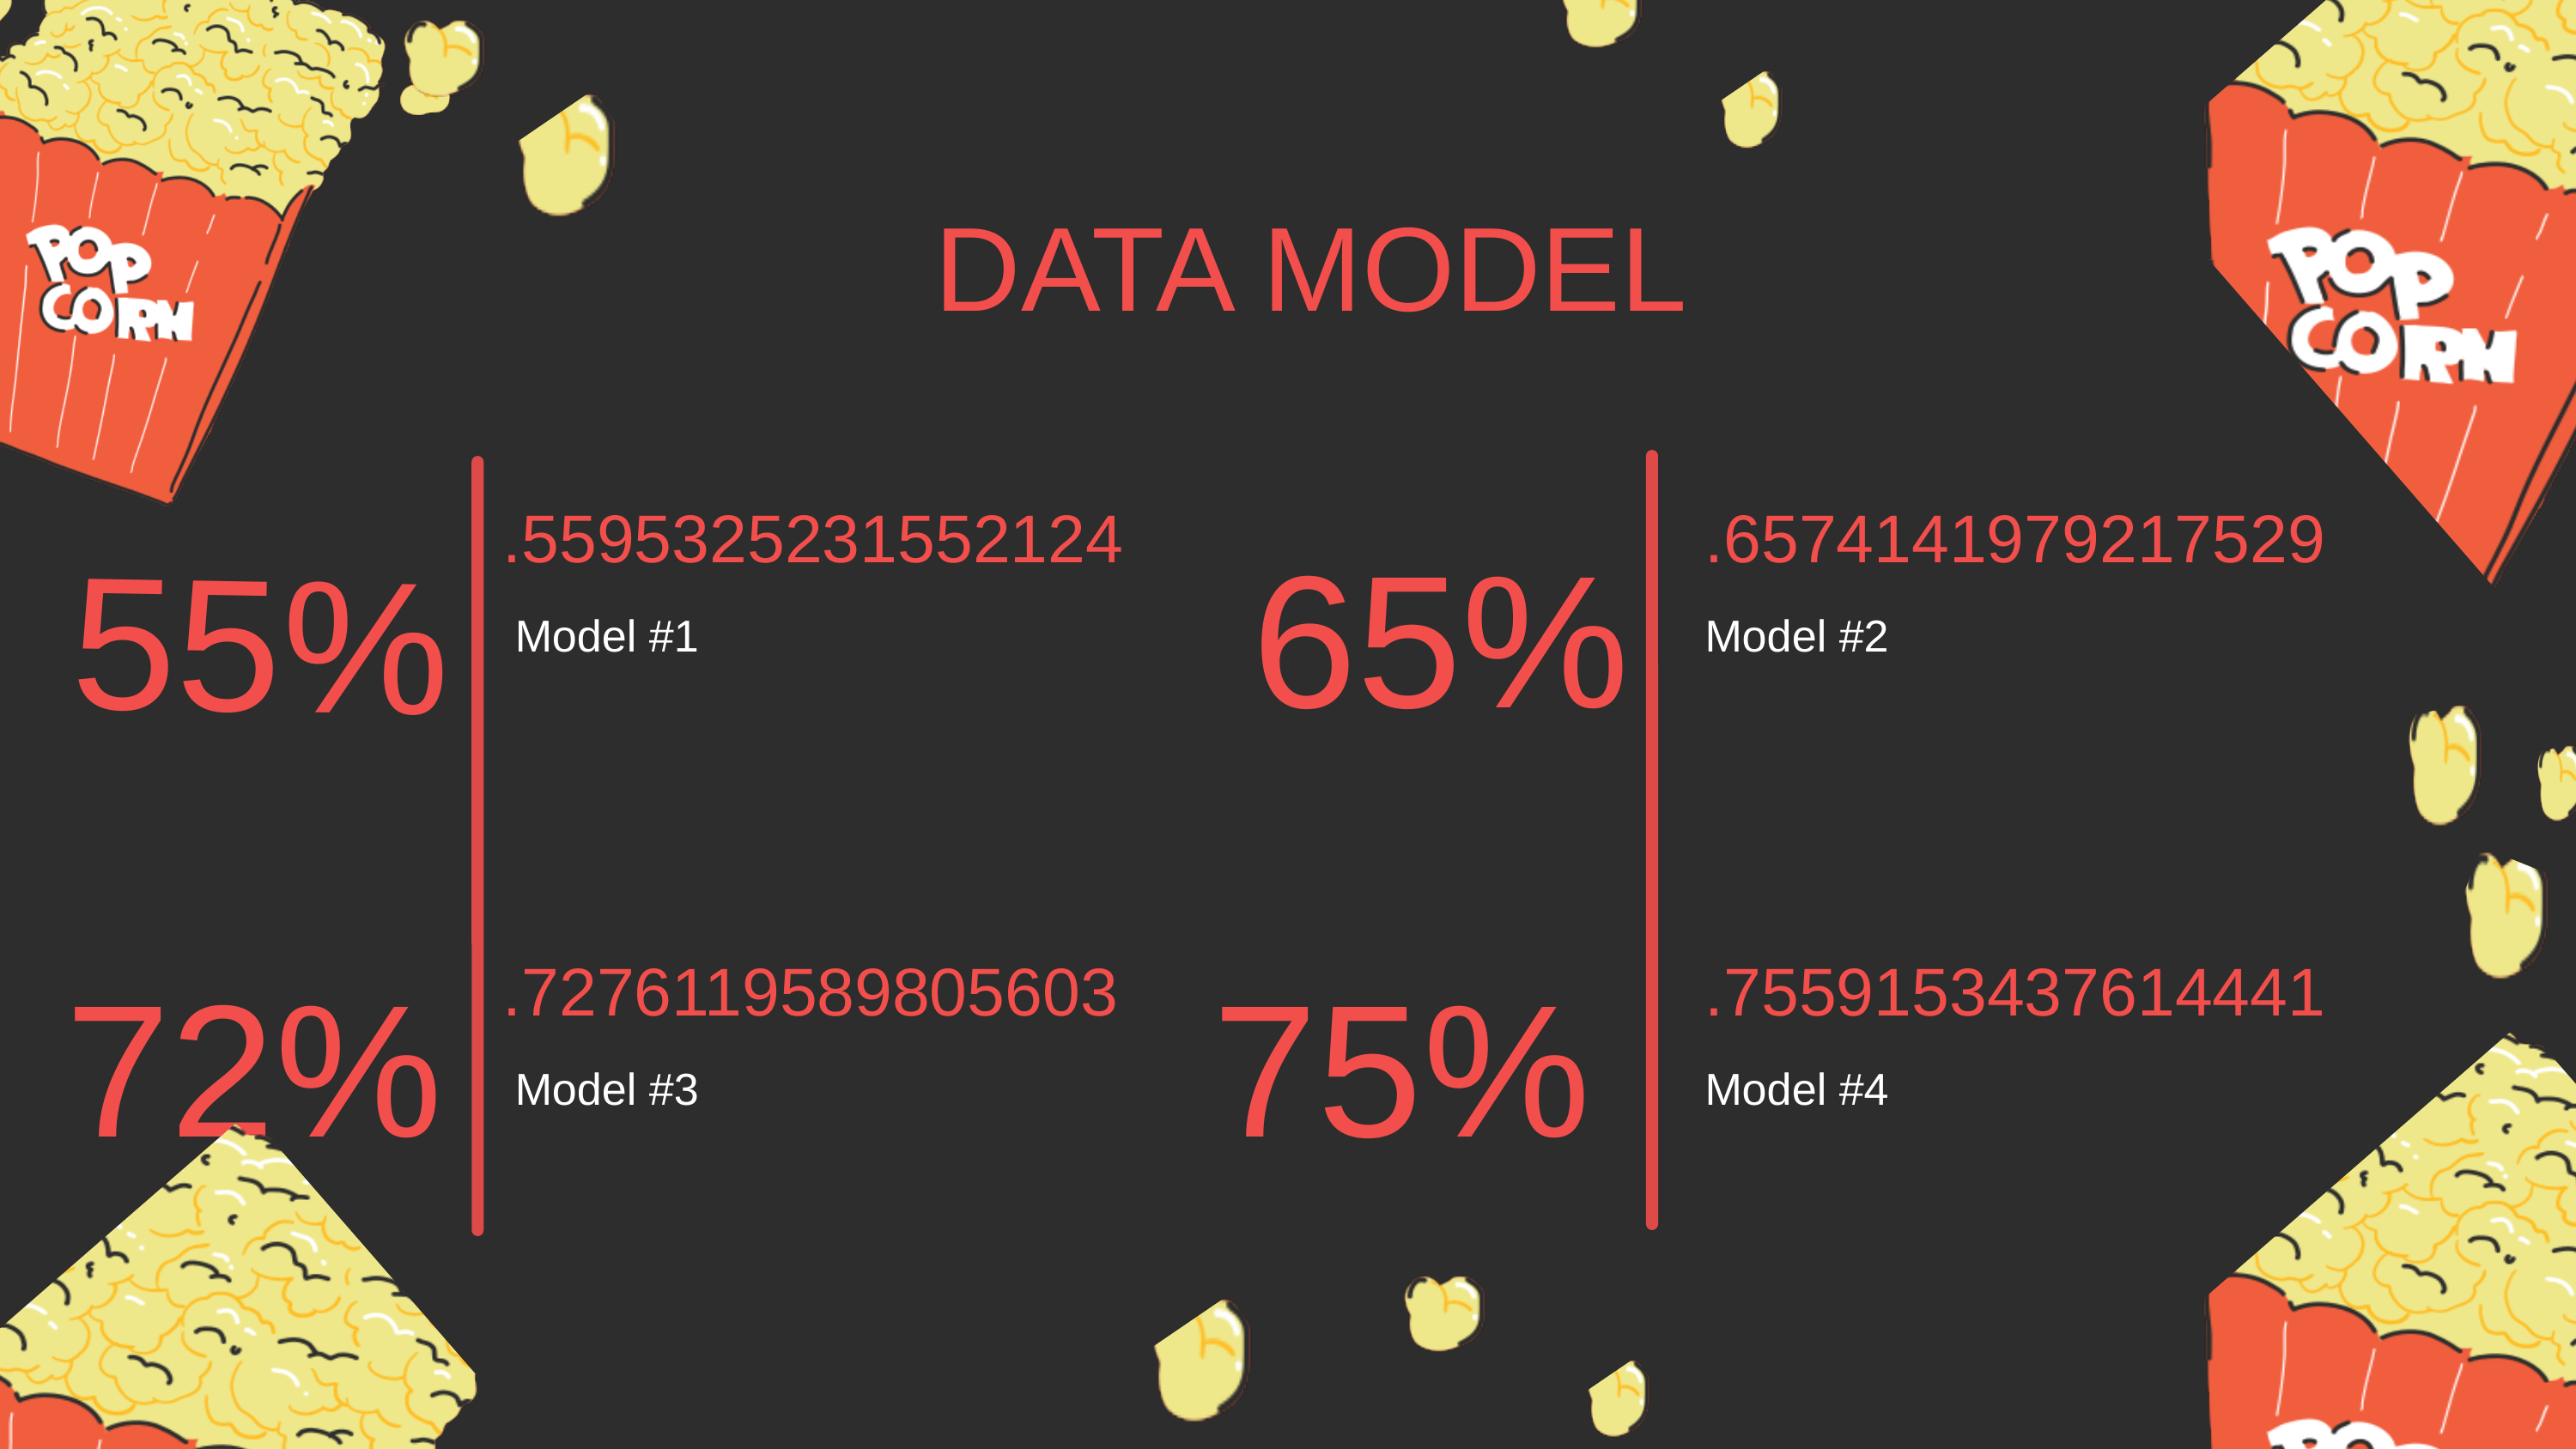

DATA MODEL

.5595325231552124
.6574141979217529
65%
55%
Model #1
Model #2

72%
75%
.7276119589805603
.7559153437614441
Model #3
Model #4